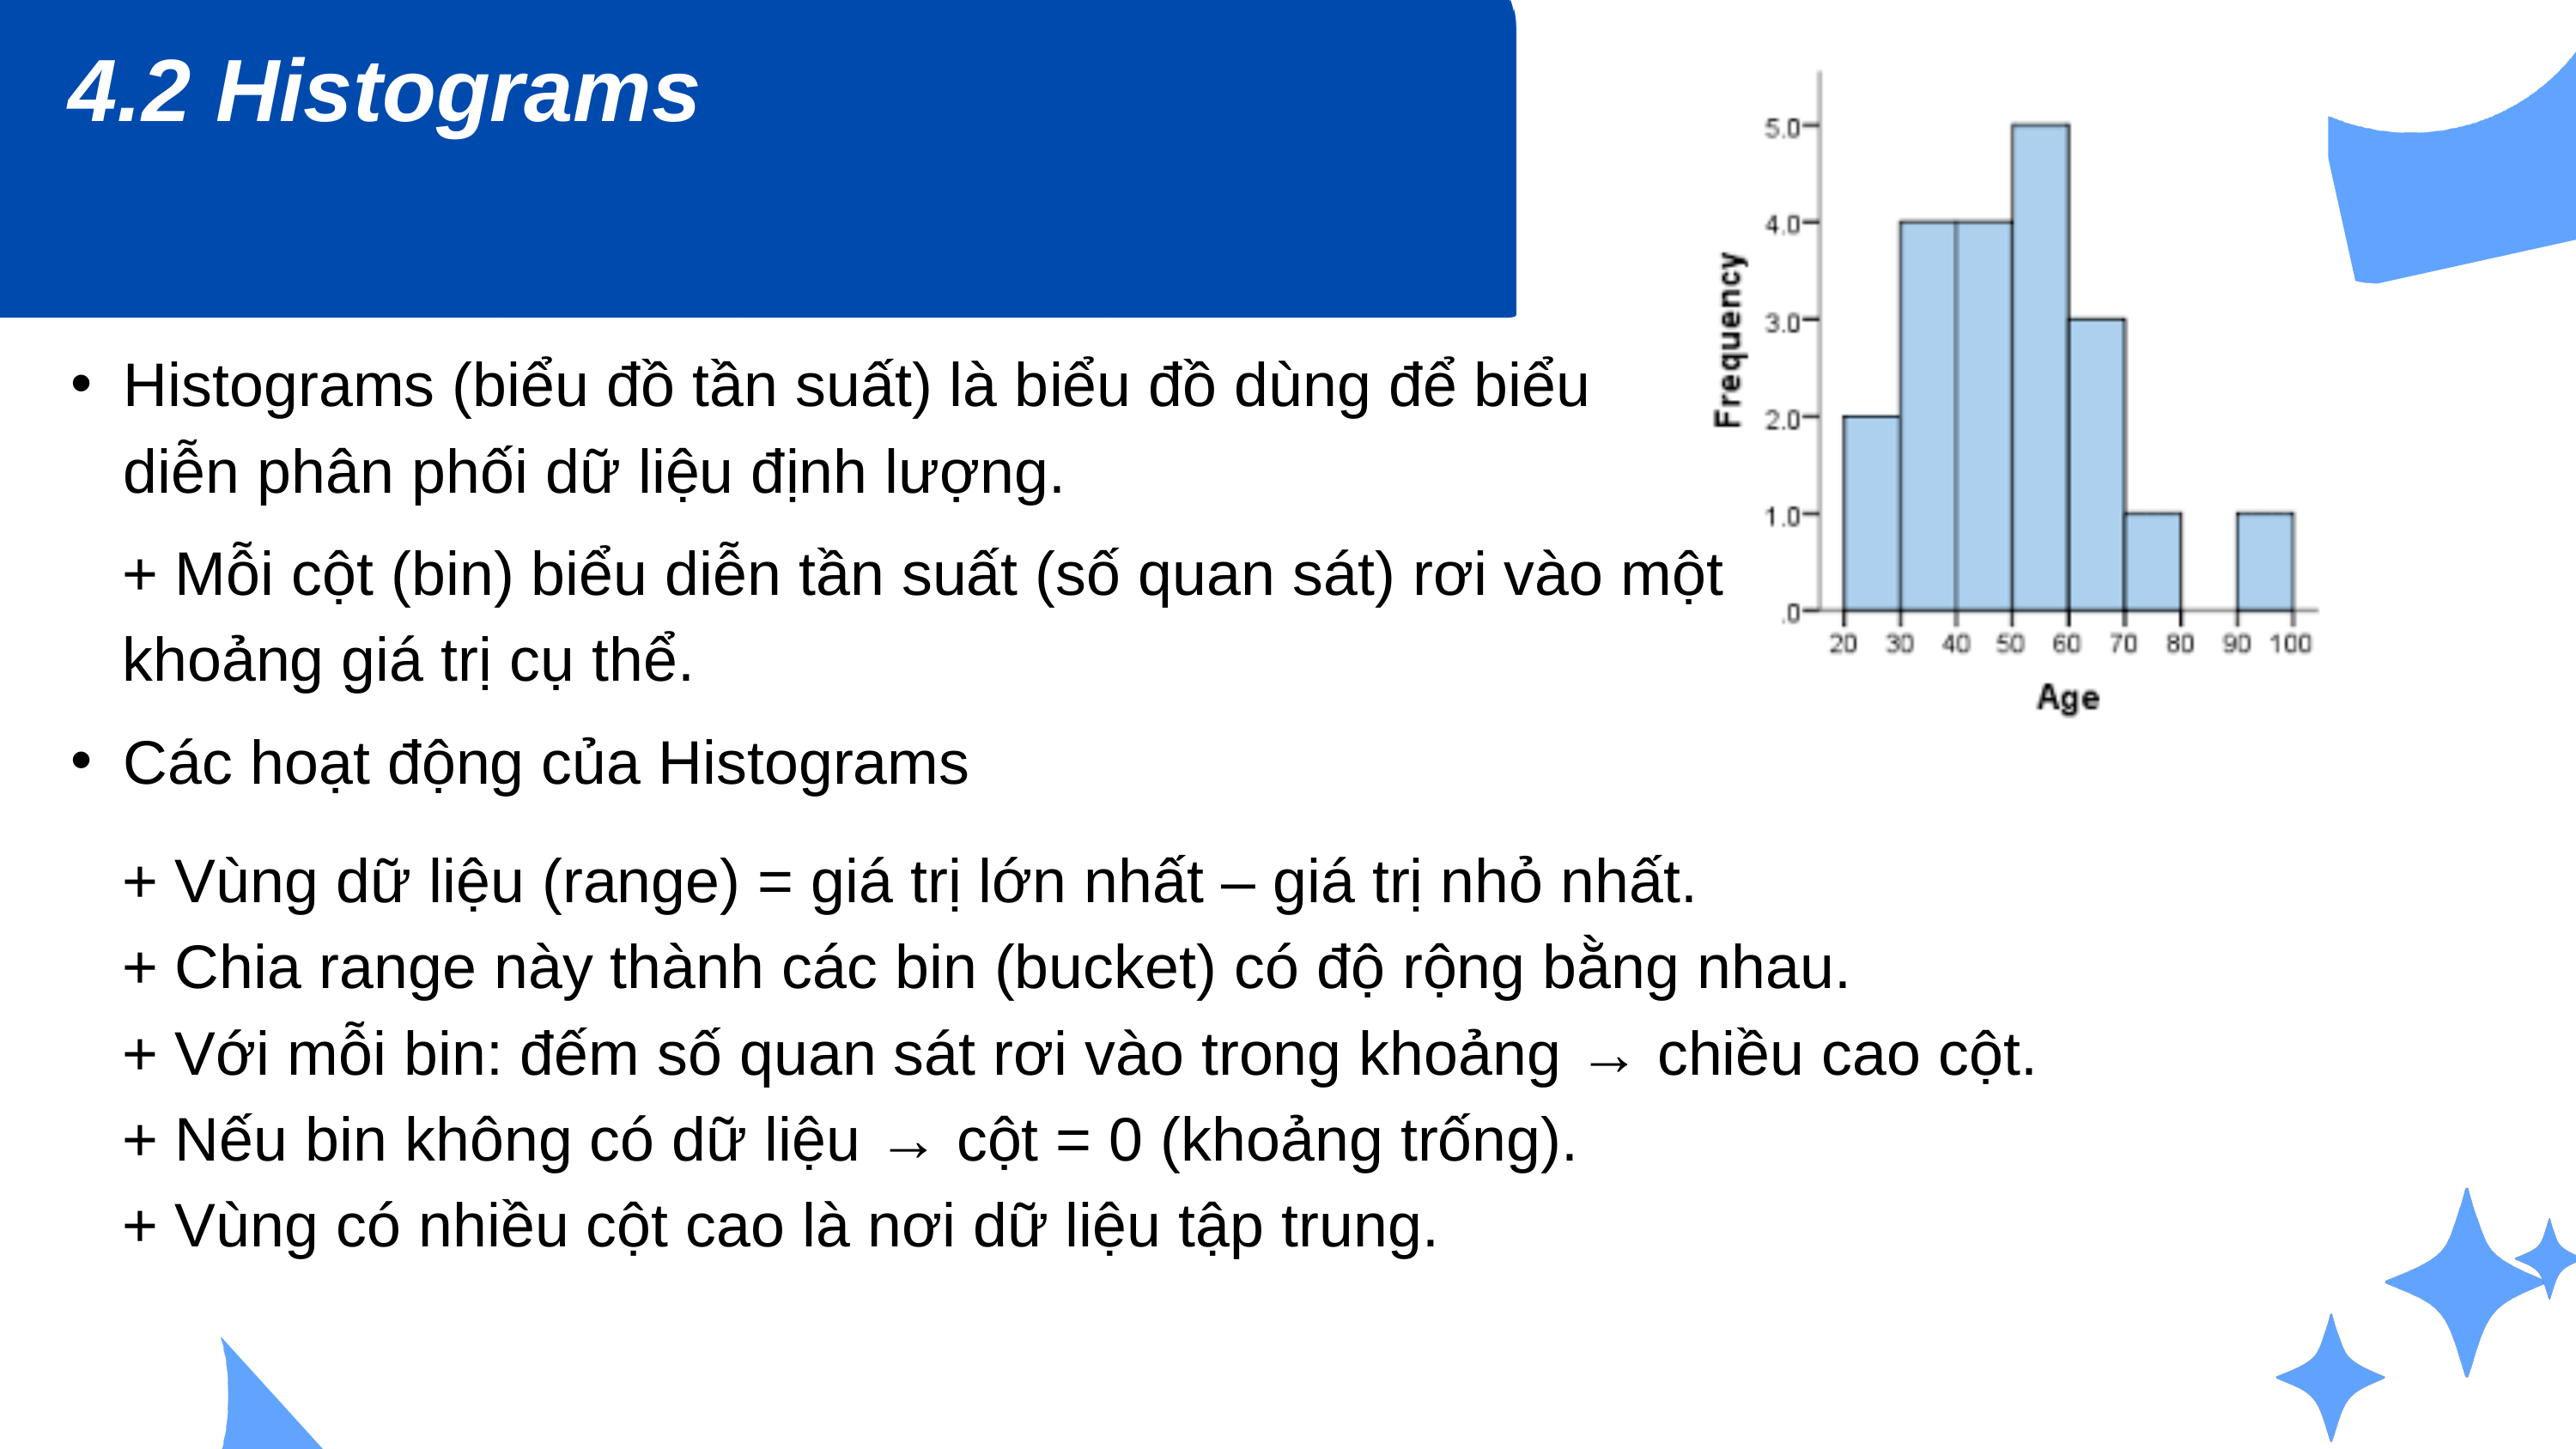

4.2 Histograms

Histograms (biểu đồ tần suất) là biểu đồ dùng để biểu diễn phân phối dữ liệu định lượng.
+ Mỗi cột (bin) biểu diễn tần suất (số quan sát) rơi vào một khoảng giá trị cụ thể.
Các hoạt động của Histograms
+ Vùng dữ liệu (range) = giá trị lớn nhất – giá trị nhỏ nhất.
+ Chia range này thành các bin (bucket) có độ rộng bằng nhau.
+ Với mỗi bin: đếm số quan sát rơi vào trong khoảng → chiều cao cột.
+ Nếu bin không có dữ liệu → cột = 0 (khoảng trống).
+ Vùng có nhiều cột cao là nơi dữ liệu tập trung.